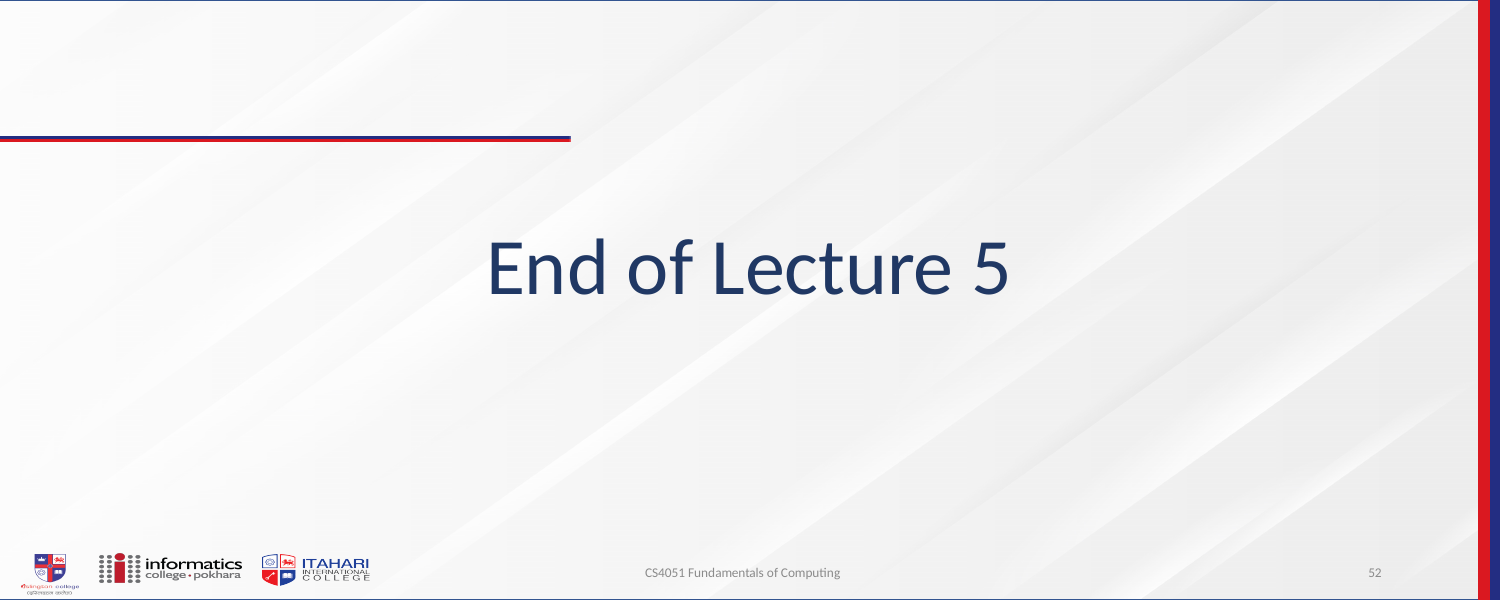

# End of Lecture 5
CS4051 Fundamentals of Computing
52